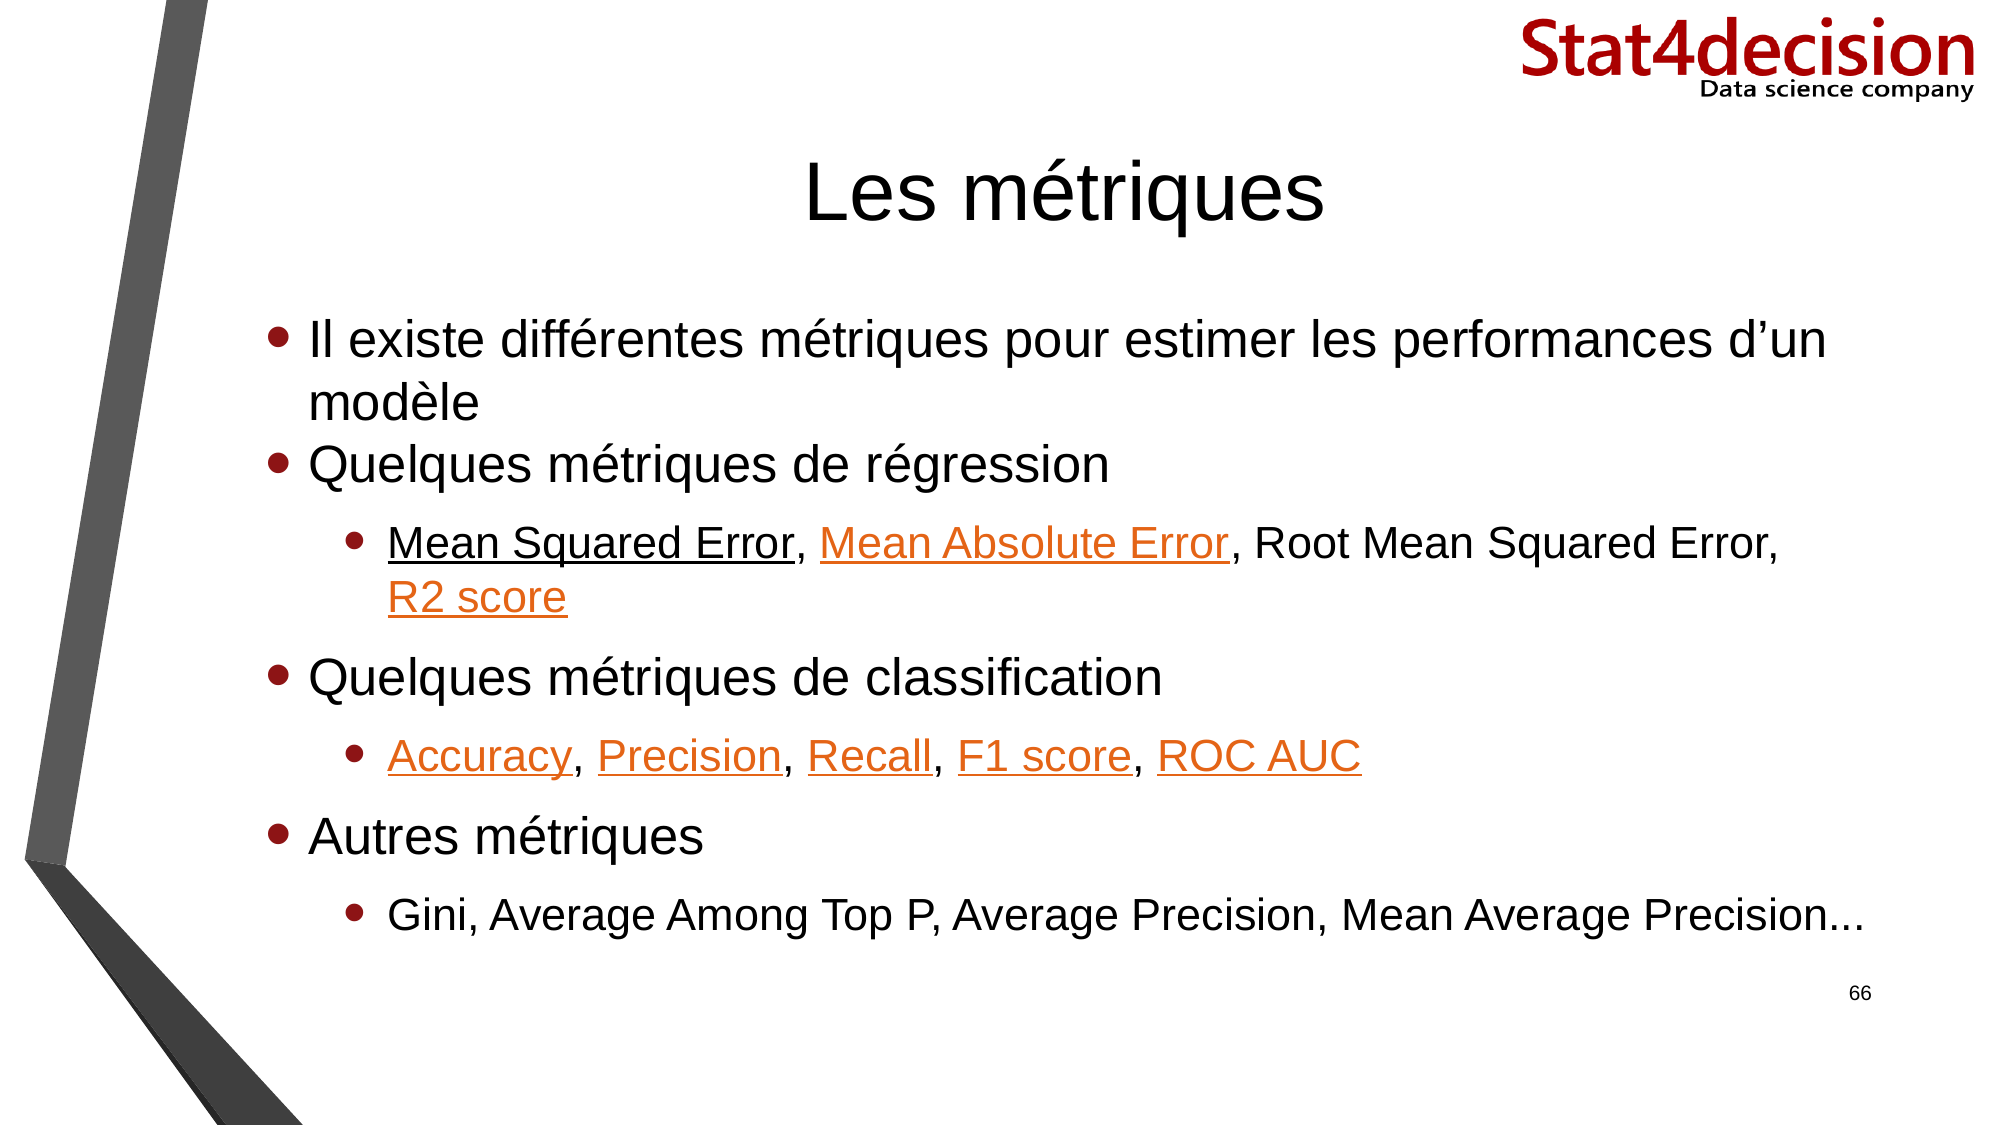

# Les métriques
Il existe différentes métriques pour estimer les performances d’un modèle
Quelques métriques de régression
Mean Squared Error, Mean Absolute Error, Root Mean Squared Error, R2 score
Quelques métriques de classification
Accuracy, Precision, Recall, F1 score, ROC AUC
Autres métriques
Gini, Average Among Top P, Average Precision, Mean Average Precision...
66